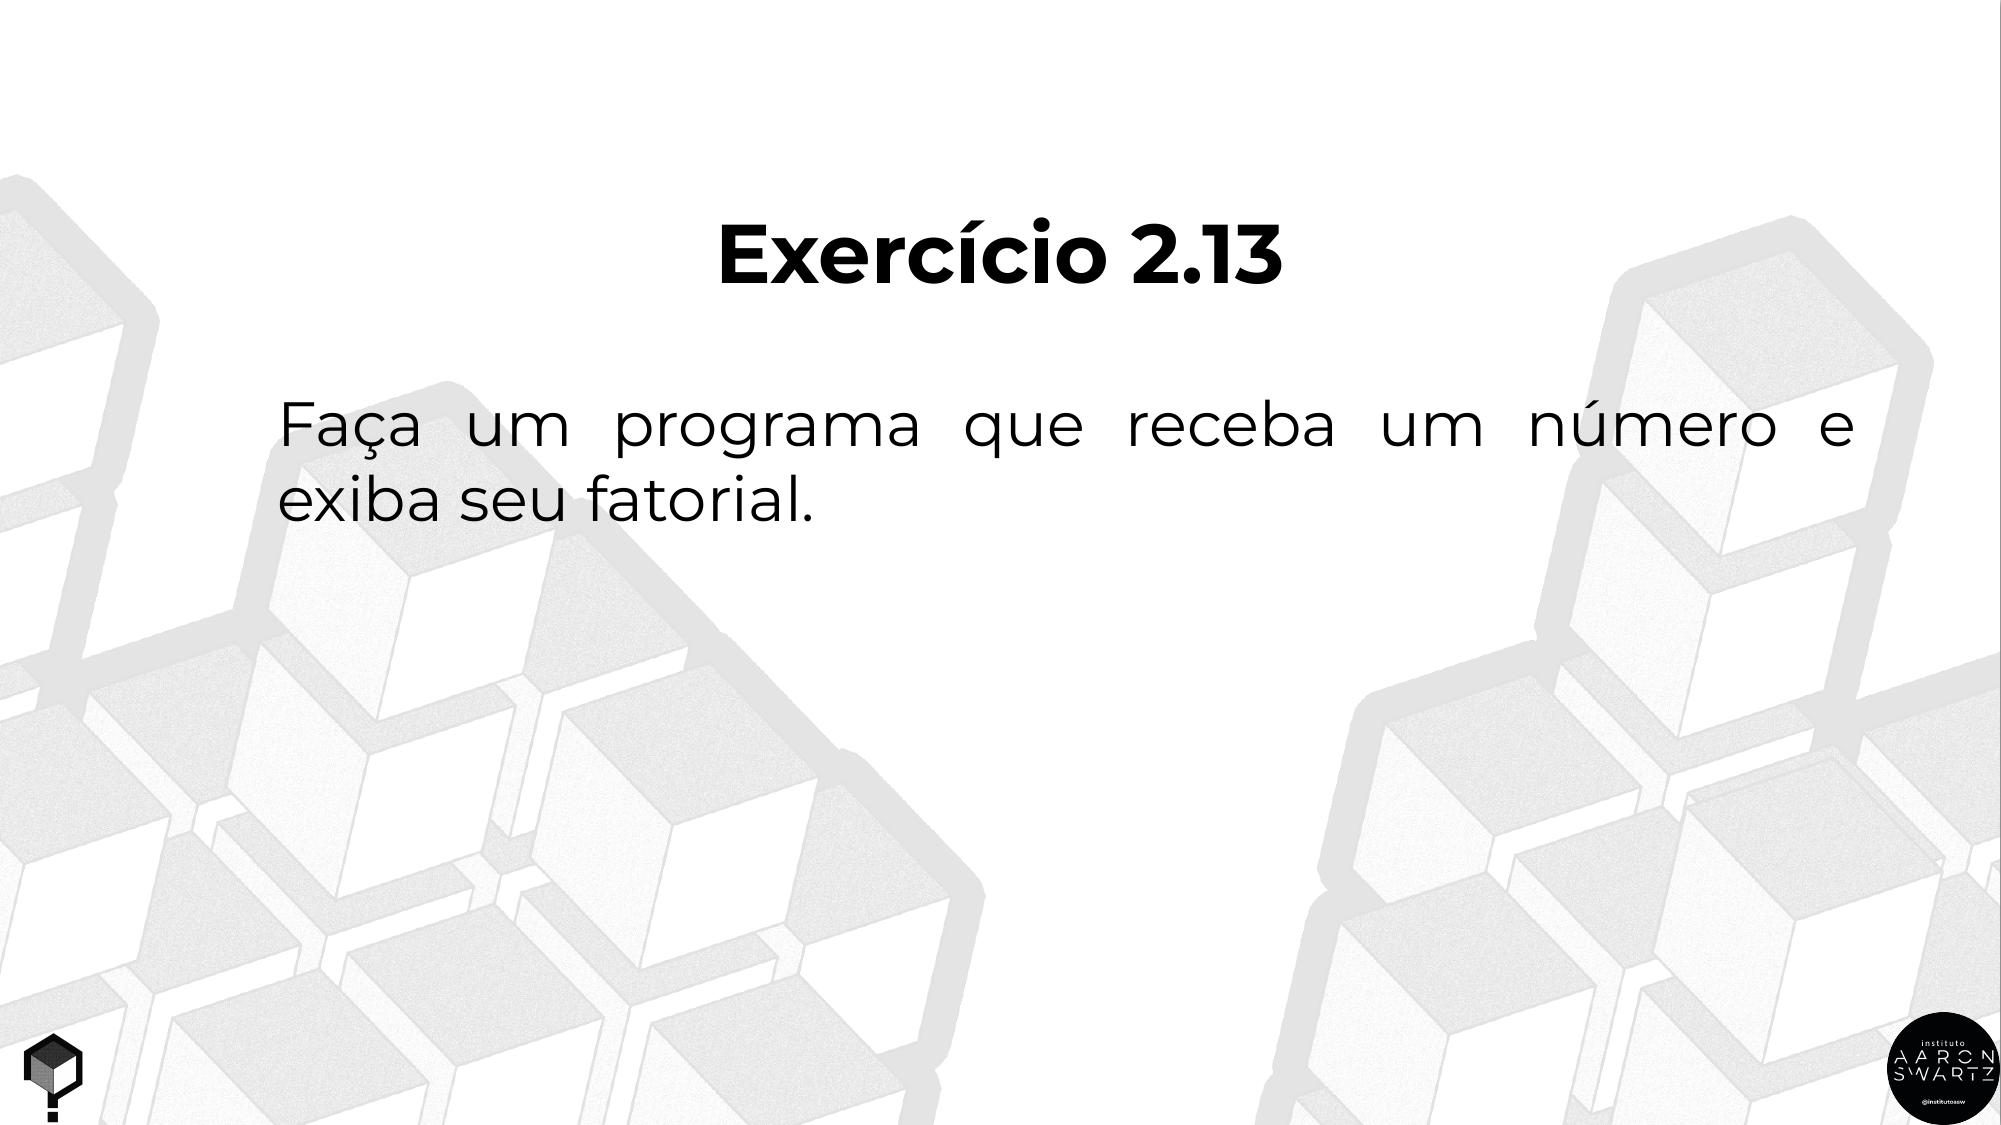

Exercício 2.13
Faça um programa que receba um número e exiba seu fatorial.